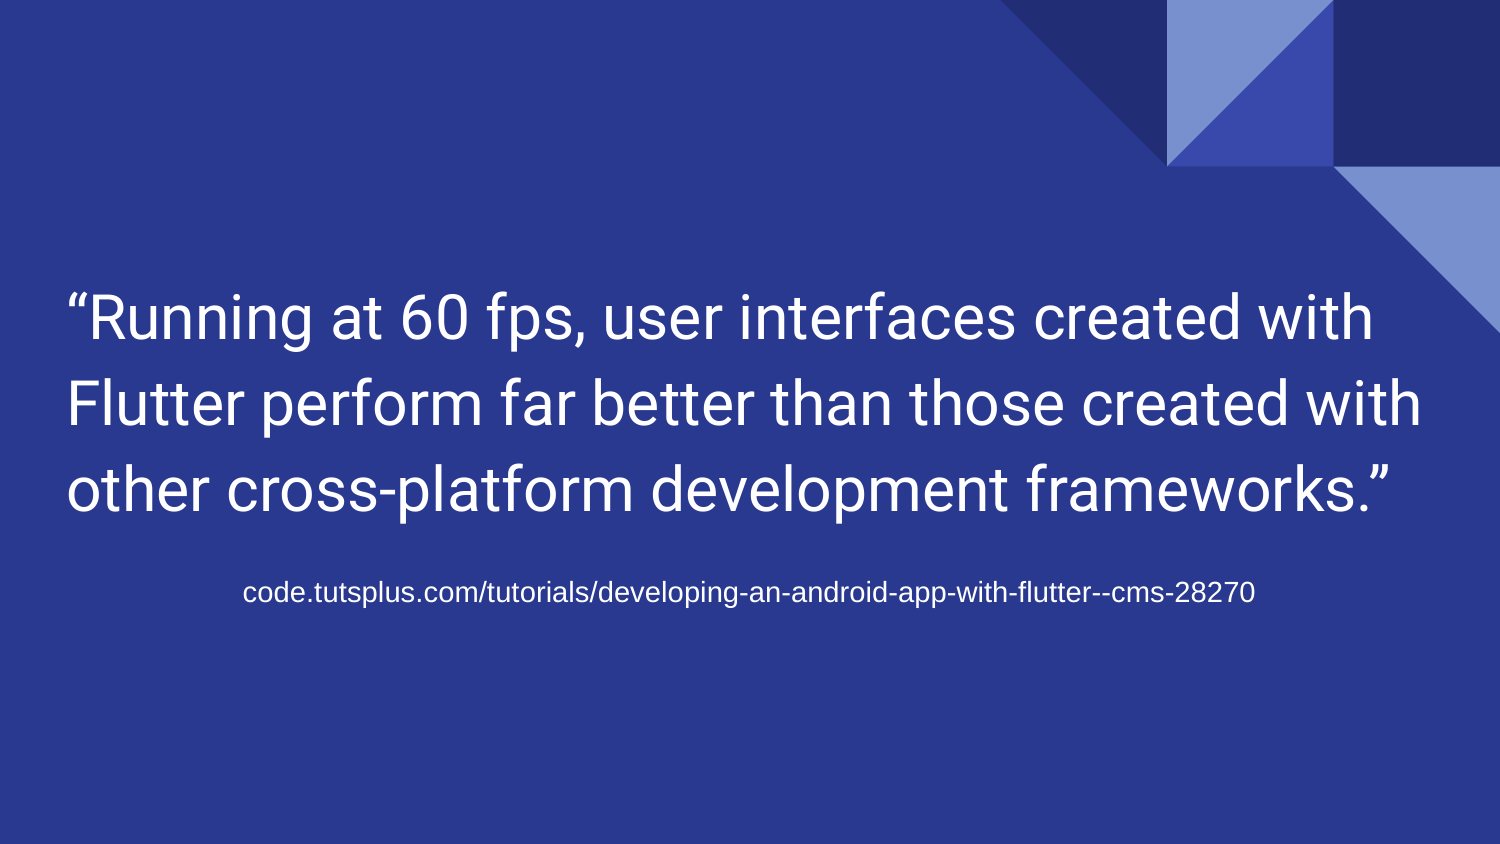

# “Running at 60 fps, user interfaces created with Flutter perform far better than those created with other cross-platform development frameworks.”
code.tutsplus.com/tutorials/developing-an-android-app-with-flutter--cms-28270